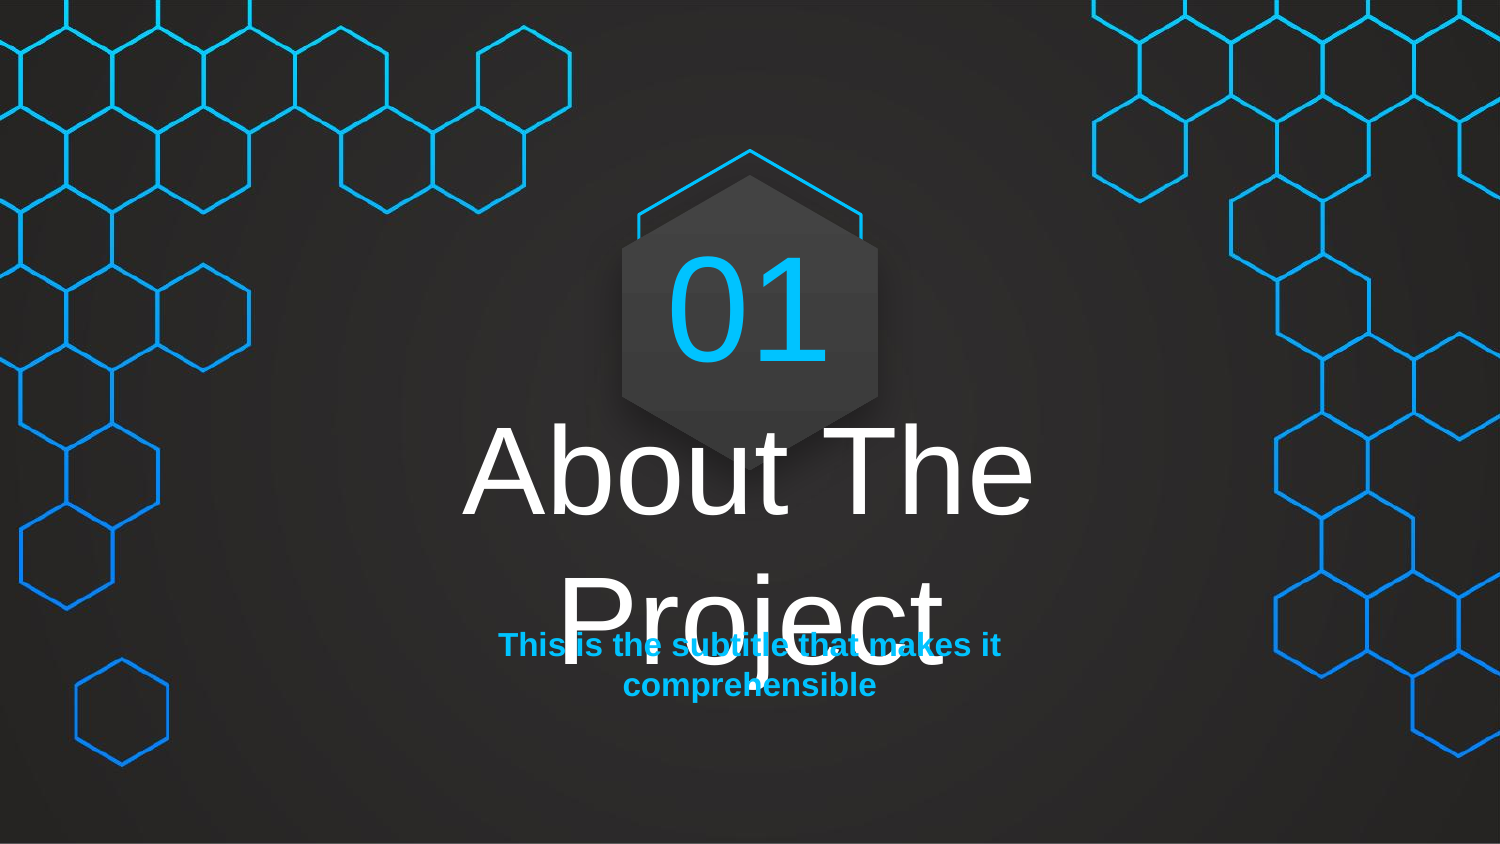

01
# About The Project
This is the subtitle that makes it comprehensible